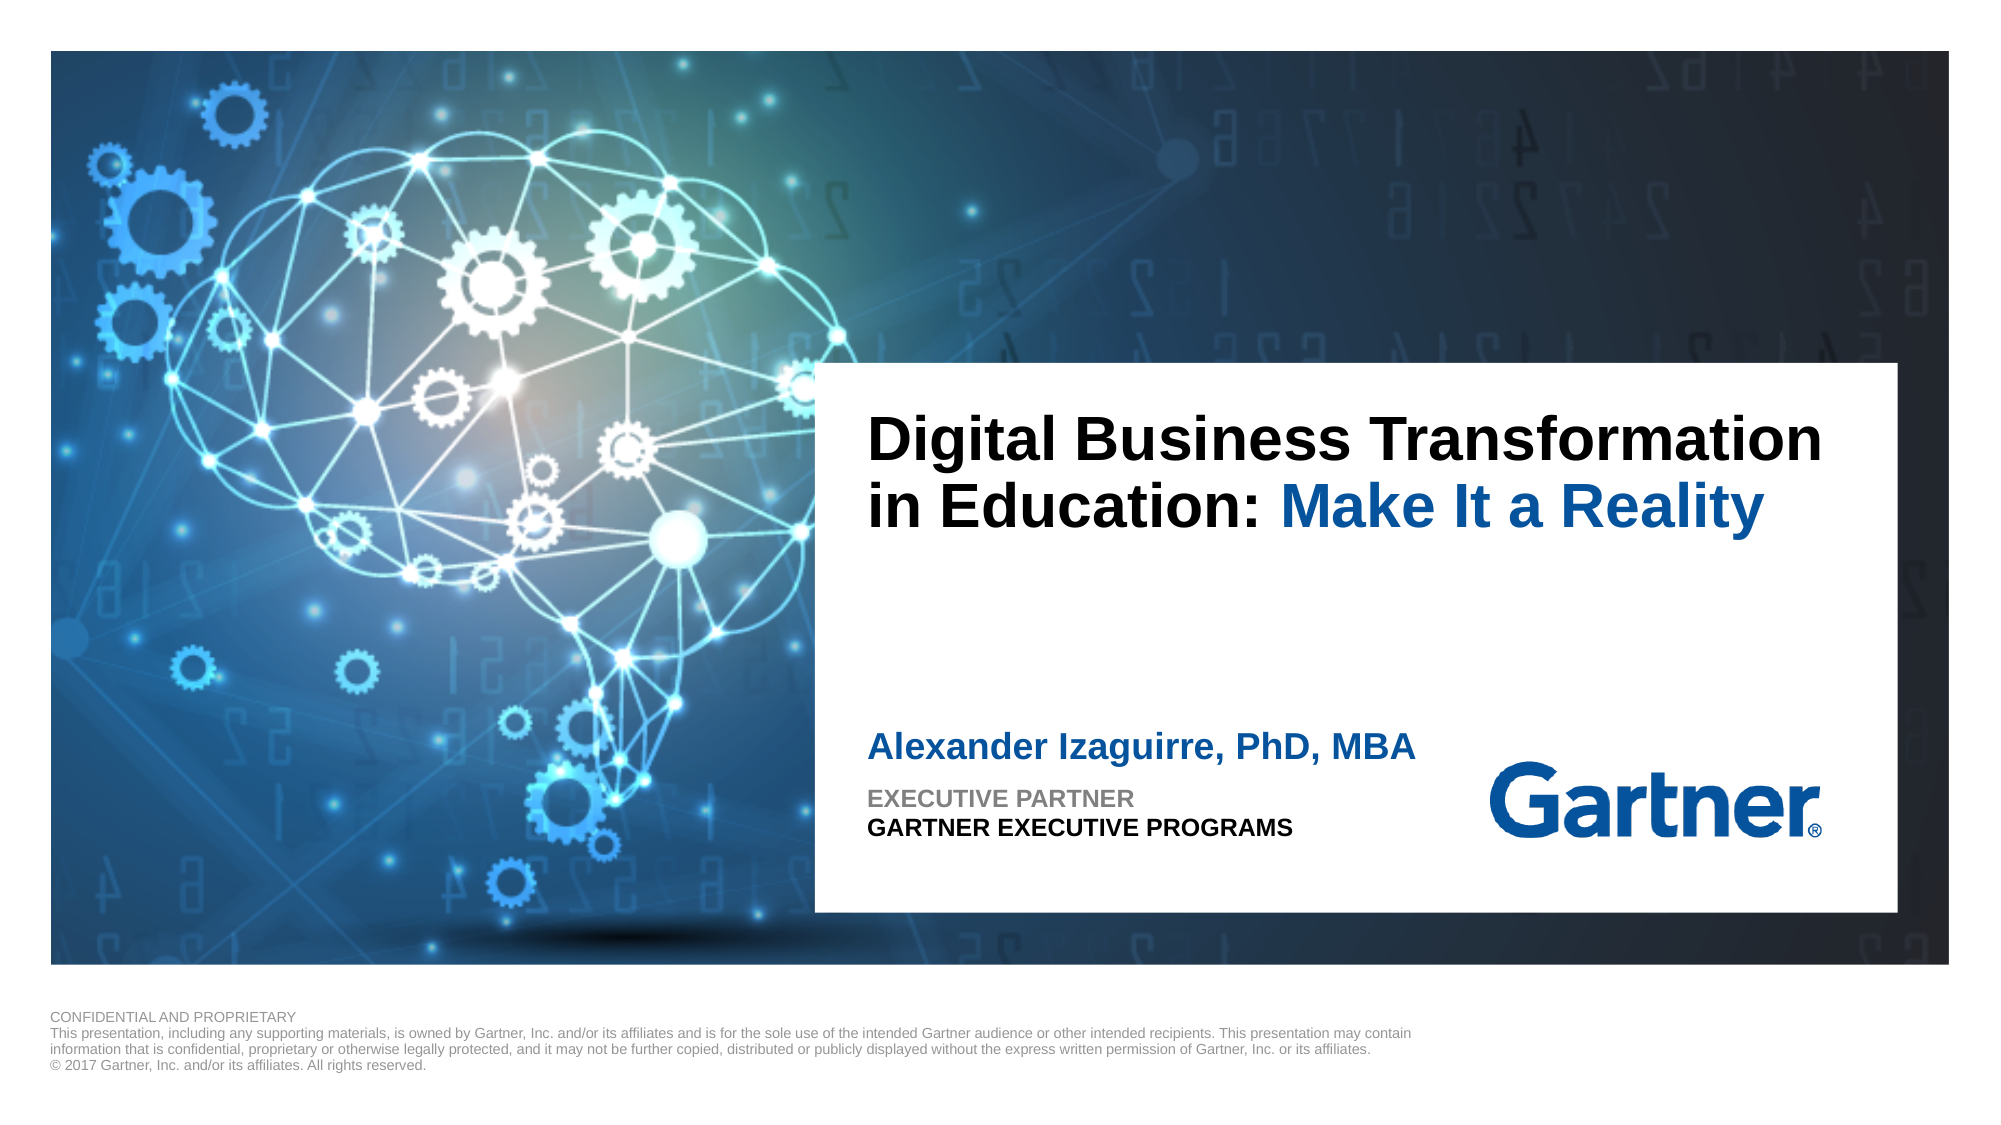

# Digital Business Transformation in Education: Make It a Reality
Alexander Izaguirre, PhD, MBA
EXECUTIVE PARTNER
GARTNER EXECUTIVE PROGRAMS